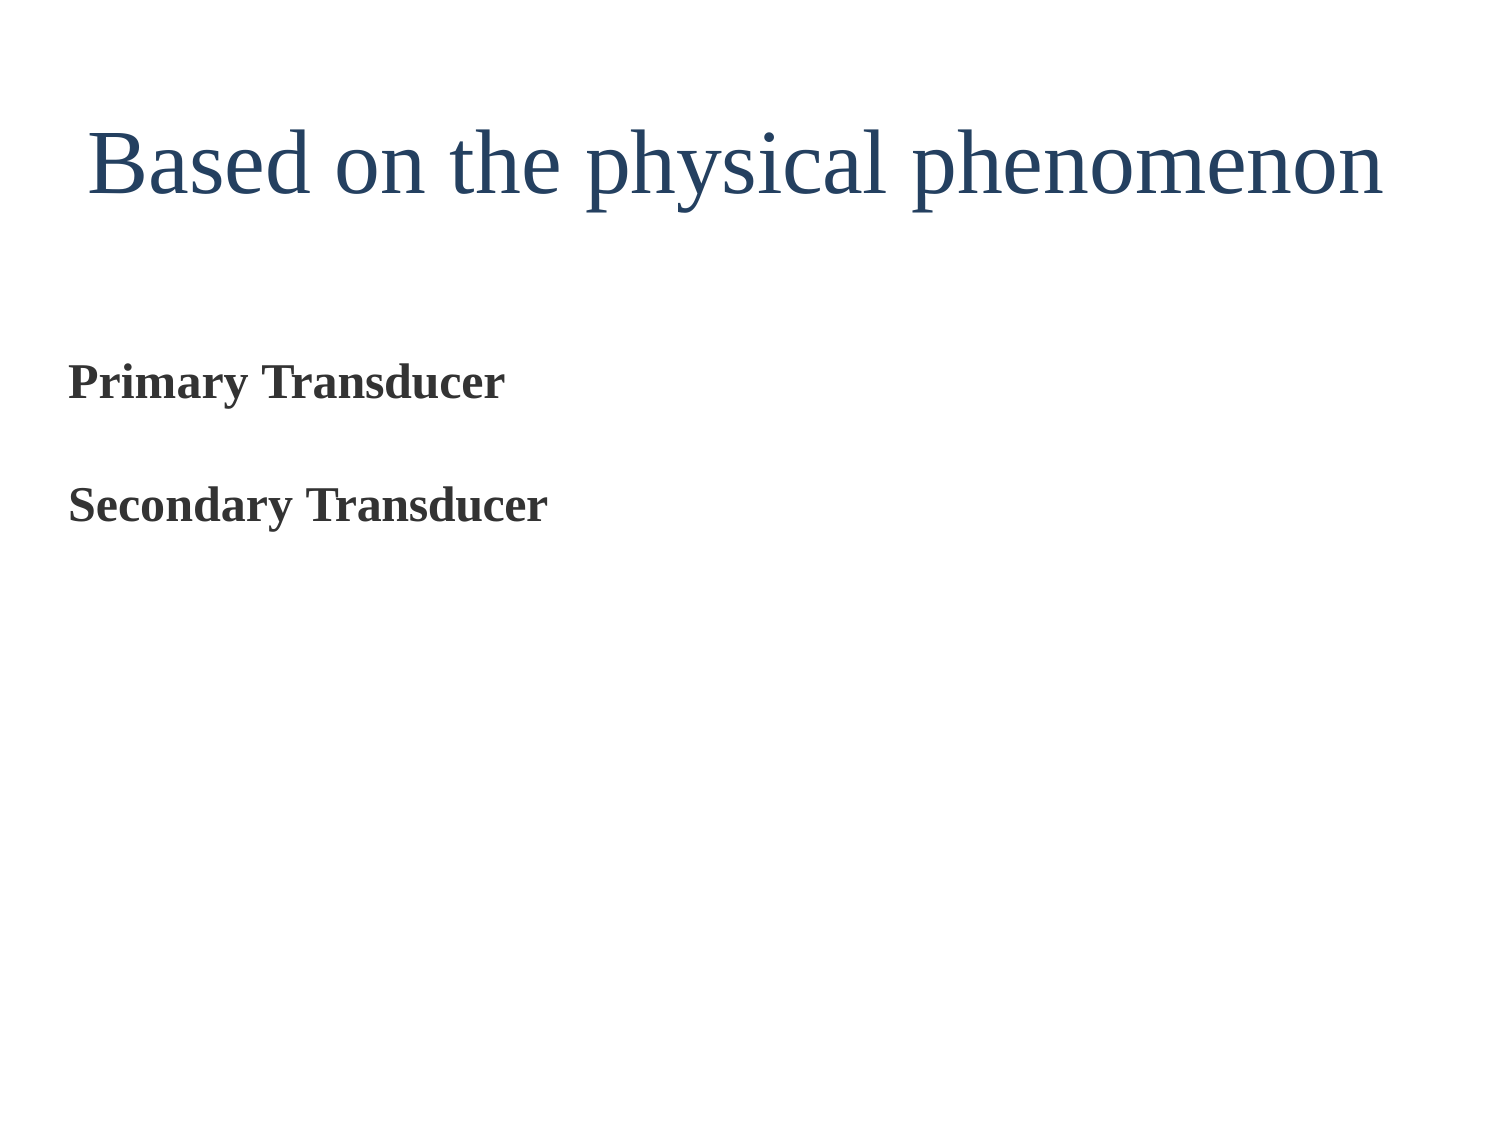

# Based on the physical phenomenon
Primary Transducer

Secondary Transducer